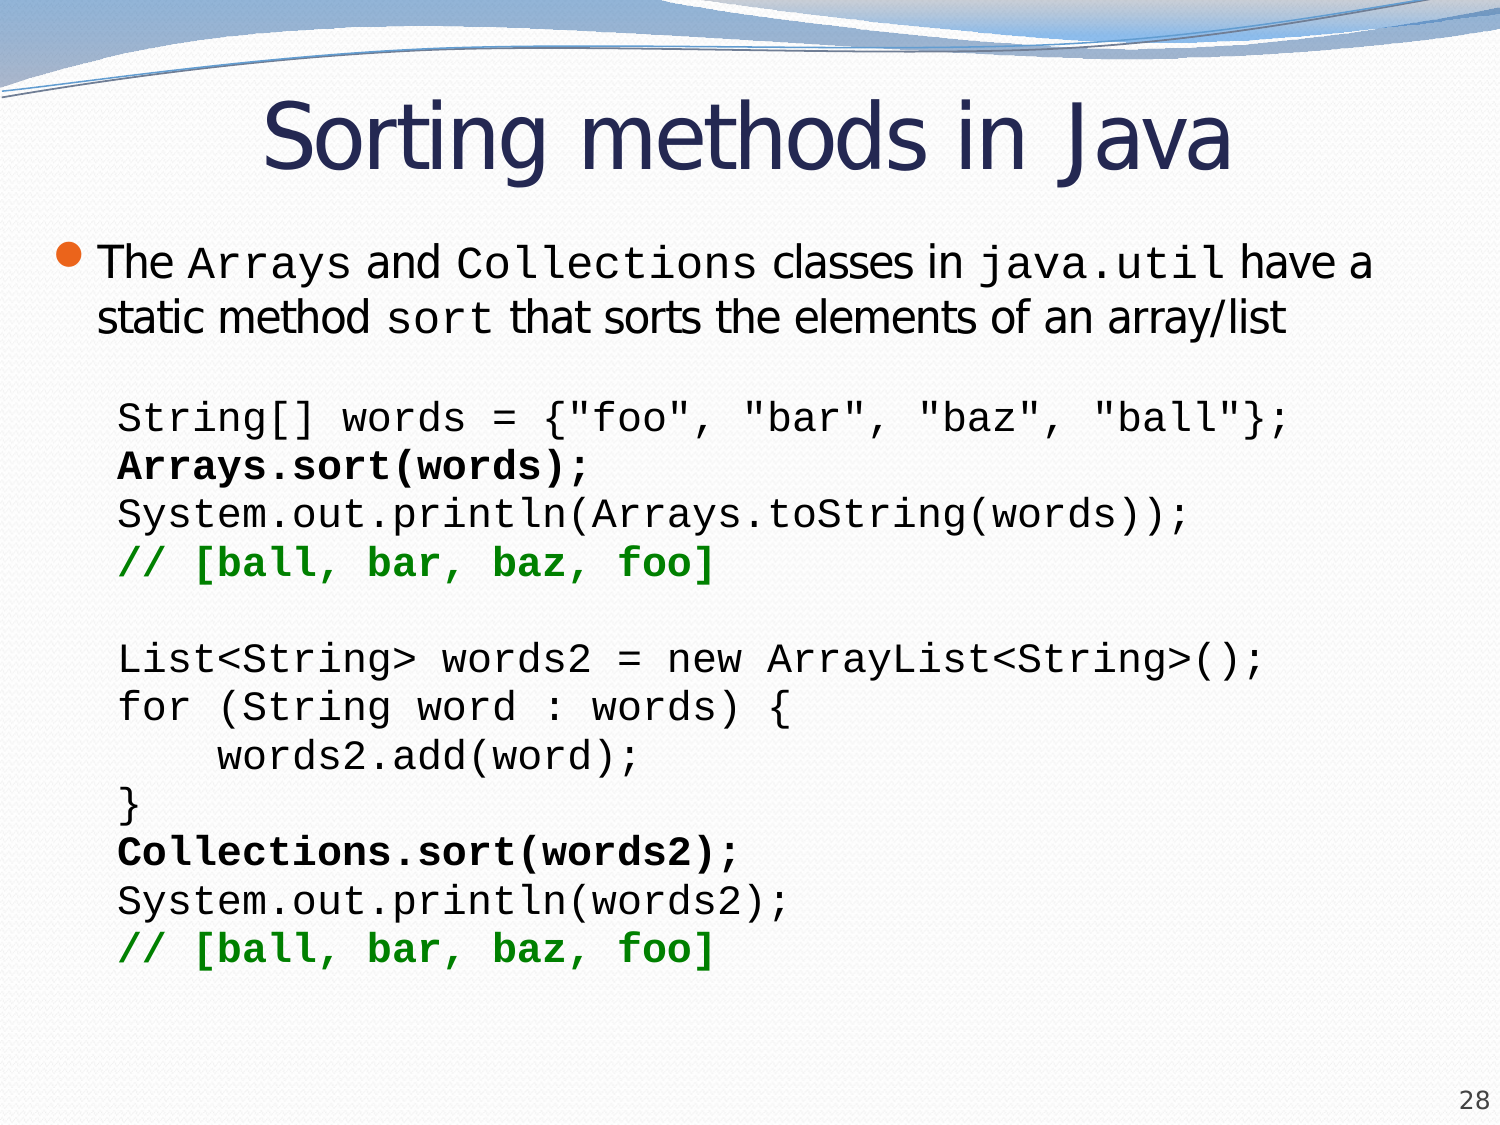

# Sorting methods in Java
The Arrays and Collections classes in java.util have a static method sort that sorts the elements of an array/list

String[] words = {"foo", "bar", "baz", "ball"};
Arrays.sort(words);
System.out.println(Arrays.toString(words));
// [ball, bar, baz, foo]

List<String> words2 = new ArrayList<String>();
for (String word : words) {
    words2.add(word);
}
Collections.sort(words2);
System.out.println(words2);
// [ball, bar, baz, foo]